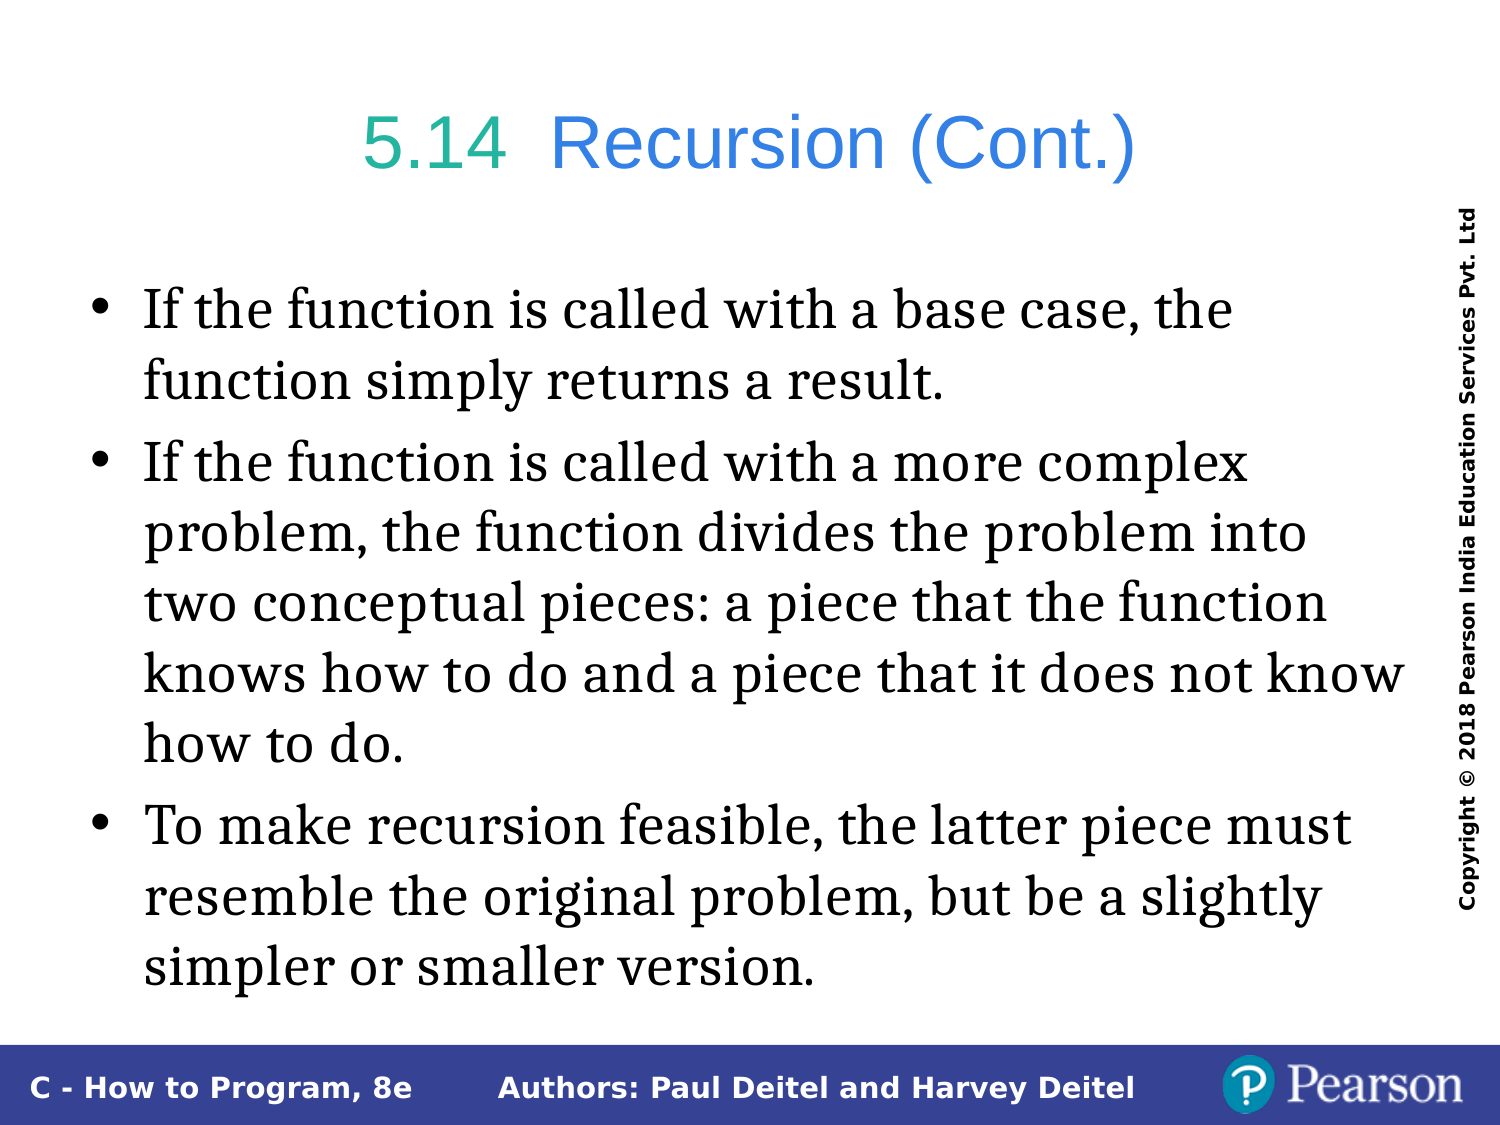

# 5.14  Recursion (Cont.)
If the function is called with a base case, the function simply returns a result.
If the function is called with a more complex problem, the function divides the problem into two conceptual pieces: a piece that the function knows how to do and a piece that it does not know how to do.
To make recursion feasible, the latter piece must resemble the original problem, but be a slightly simpler or smaller version.